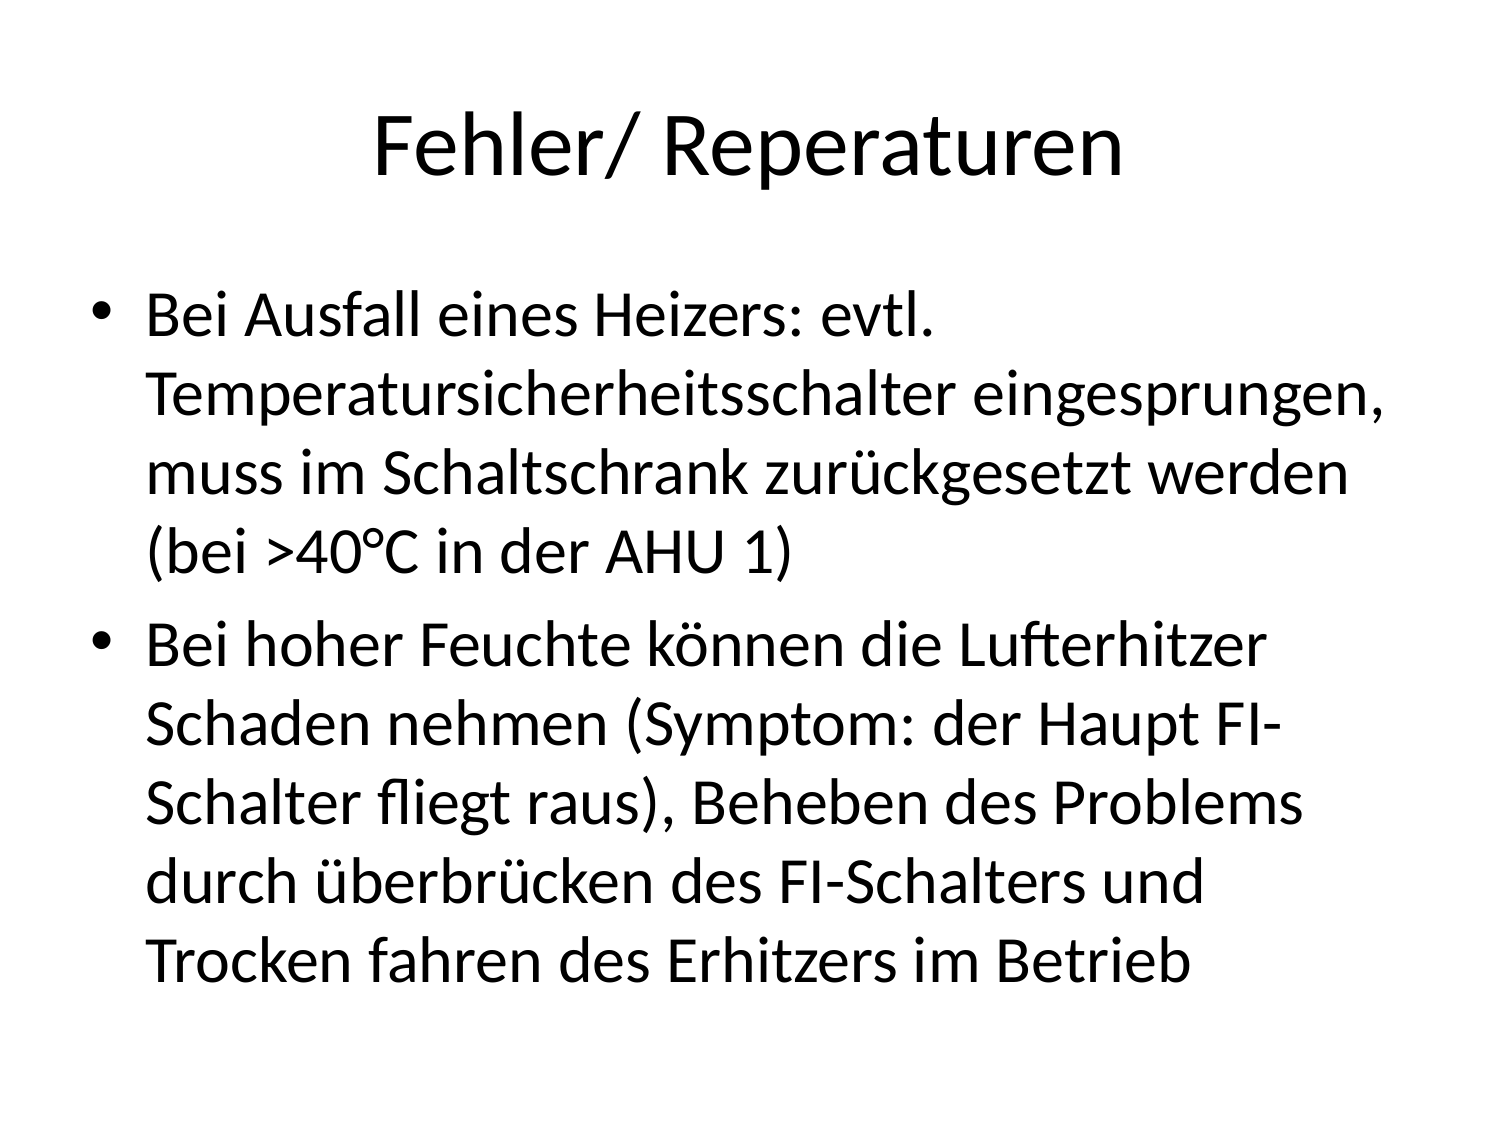

# Fehler/ Reperaturen
Bei Ausfall eines Heizers: evtl. Temperatursicherheitsschalter eingesprungen, muss im Schaltschrank zurückgesetzt werden (bei >40°C in der AHU 1)
Bei hoher Feuchte können die Lufterhitzer Schaden nehmen (Symptom: der Haupt FI-Schalter fliegt raus), Beheben des Problems durch überbrücken des FI-Schalters und Trocken fahren des Erhitzers im Betrieb